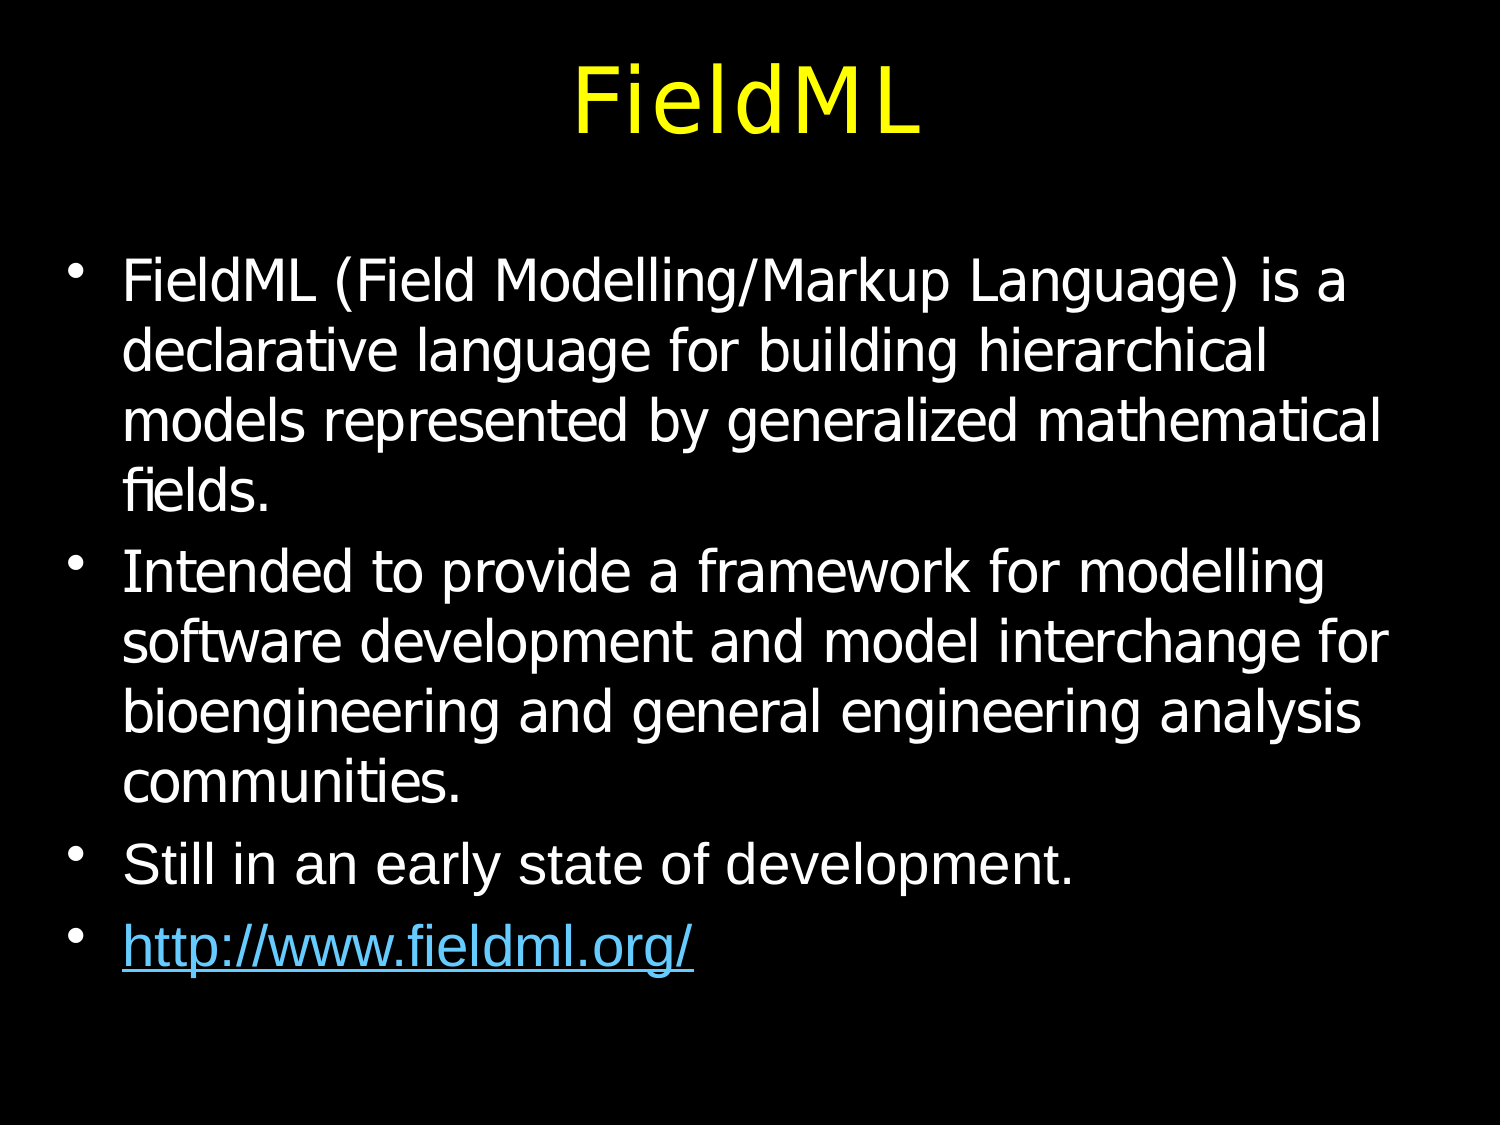

# FieldML

FieldML (Field Modelling/Markup Language) is a declarative language for building hierarchical models represented by generalized mathematical fields.
Intended to provide a framework for modelling software development and model interchange for bioengineering and general engineering analysis communities.
Still in an early state of development.
http://www.fieldml.org/